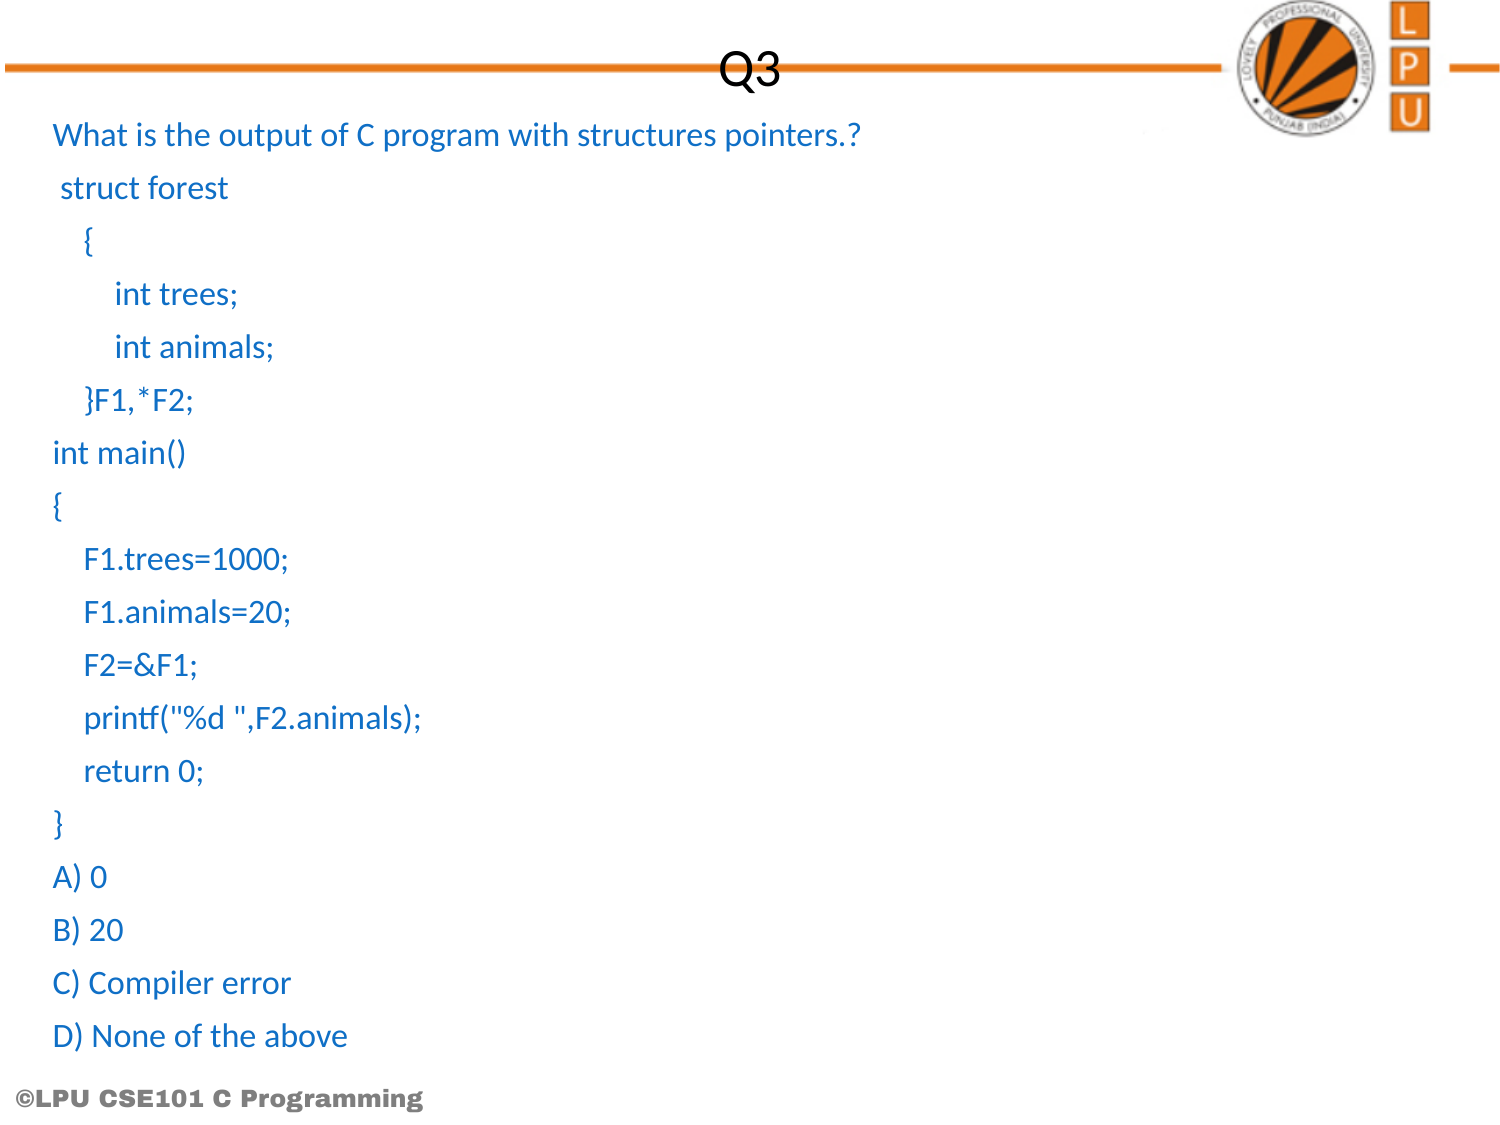

# Q3
What is the output of C program with structures pointers.?
 struct forest
    {
        int trees;
        int animals;
    }F1,*F2;
int main()
{
    F1.trees=1000;
    F1.animals=20;
    F2=&F1;
    printf("%d ",F2.animals);
    return 0;
}
A) 0
B) 20
C) Compiler error
D) None of the above